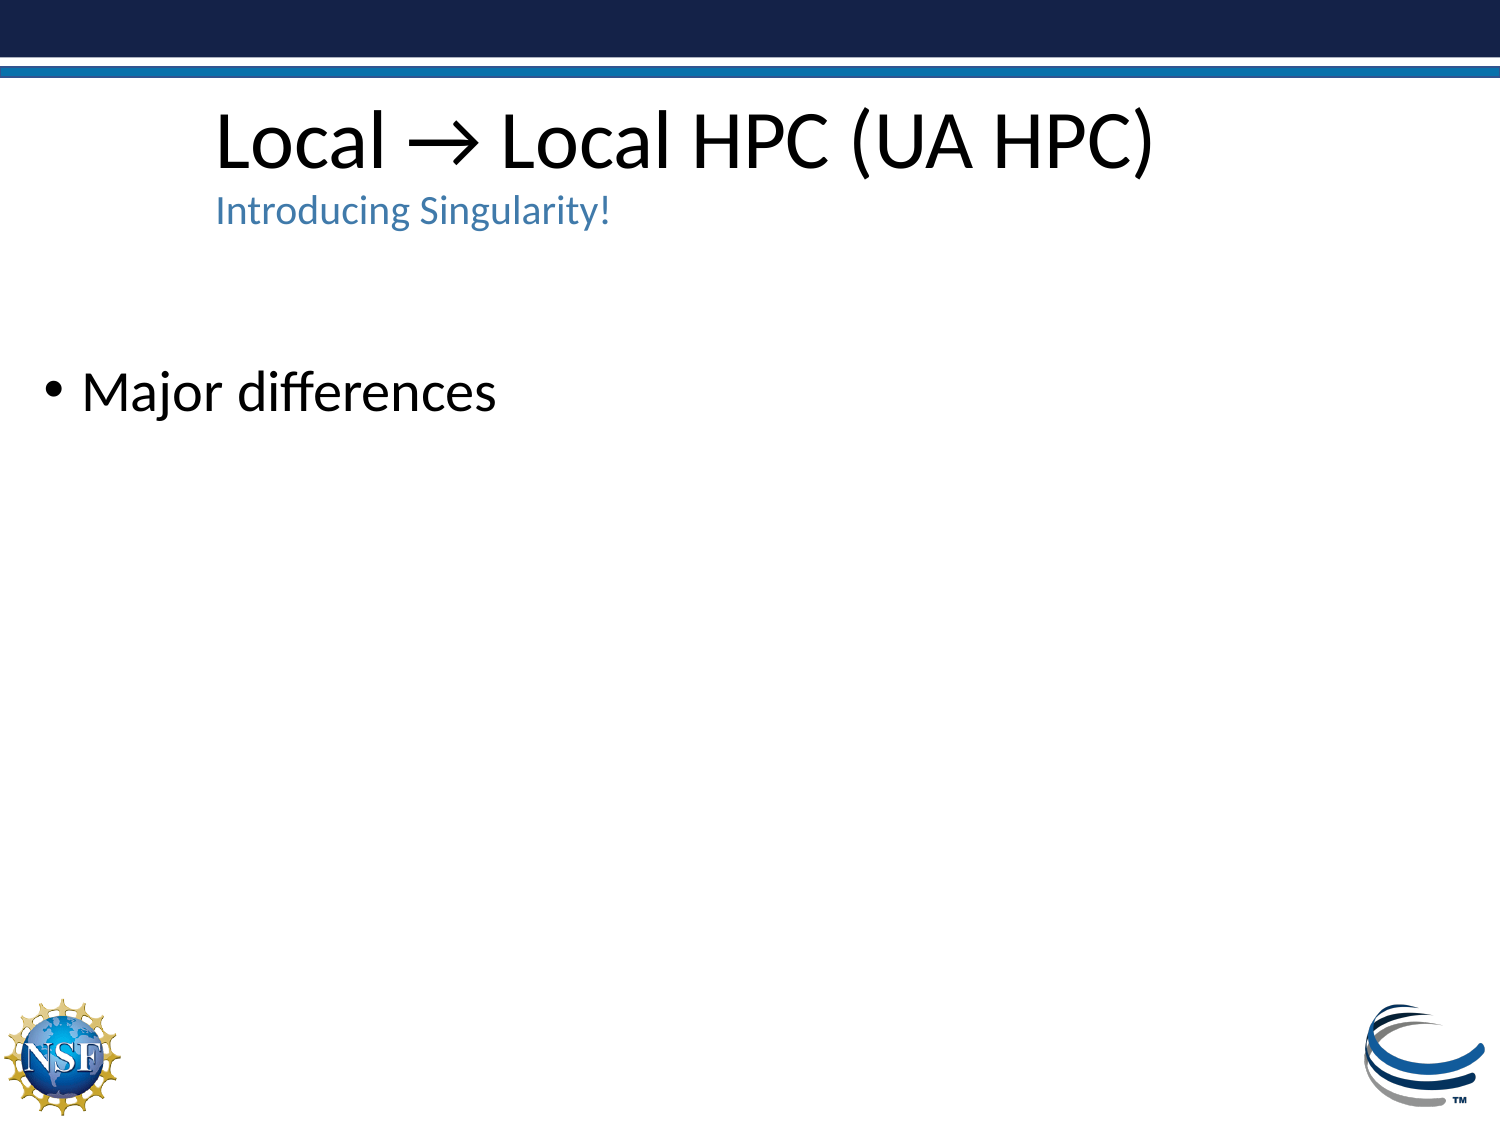

# Local → Local HPC (UA HPC)
Introducing Singularity!
Major differences